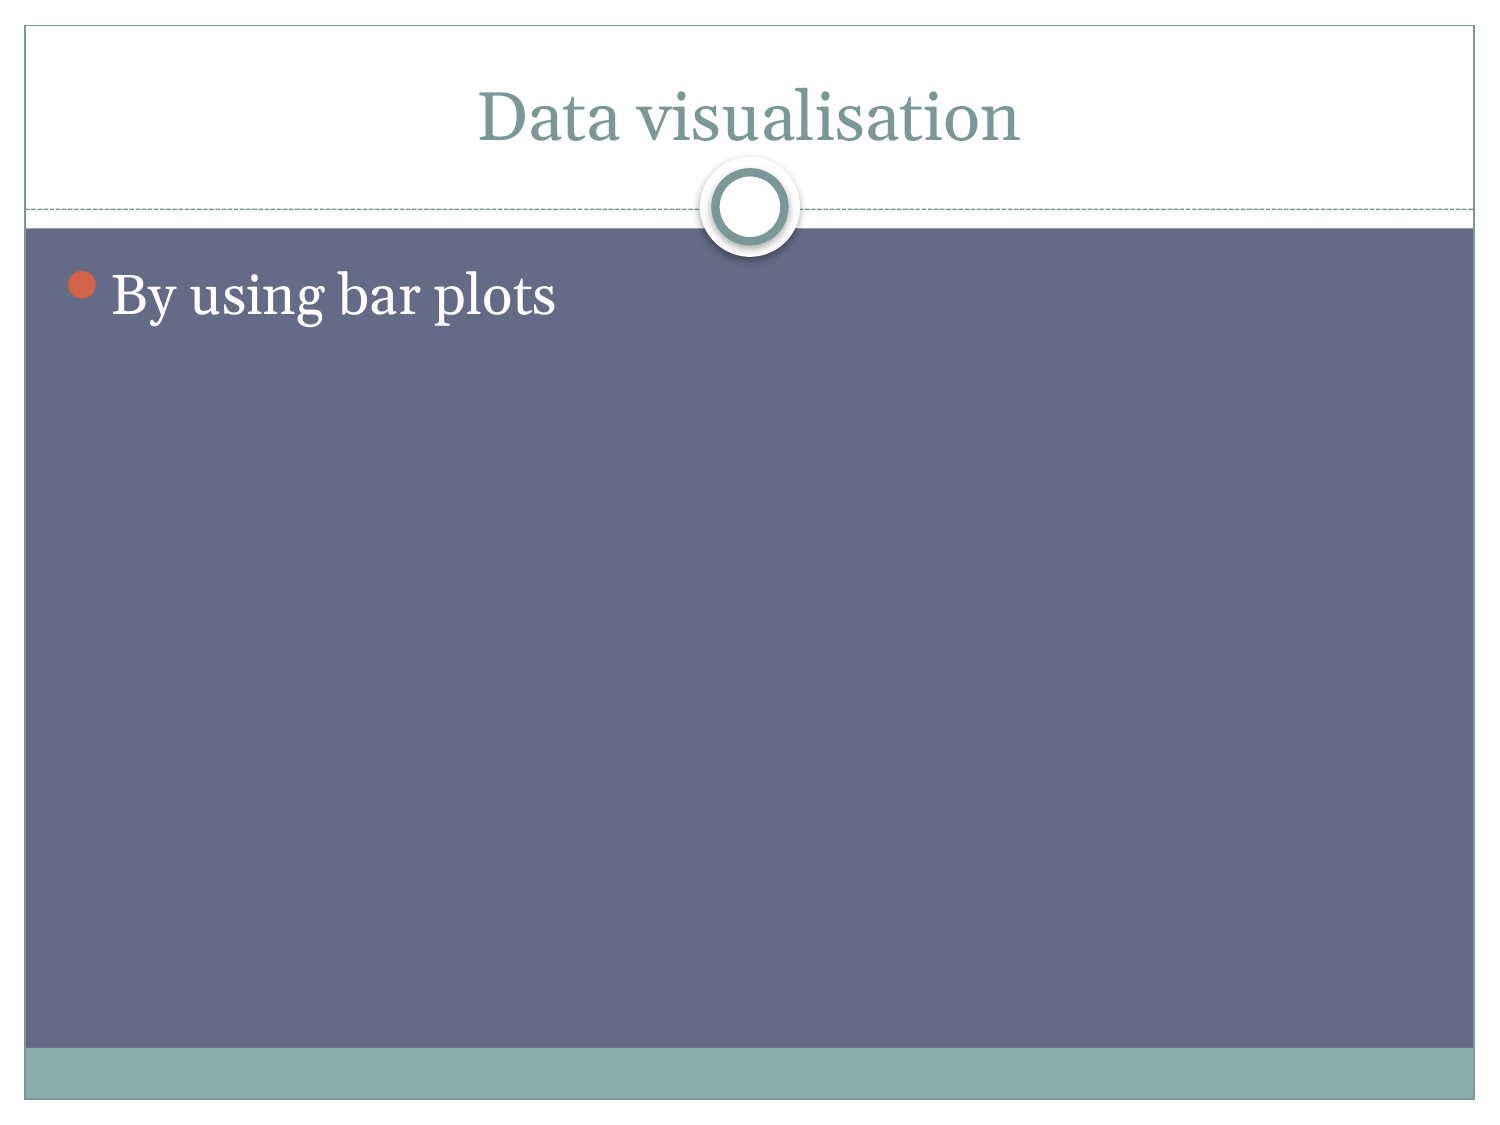

# Data visualisation
By using bar plots